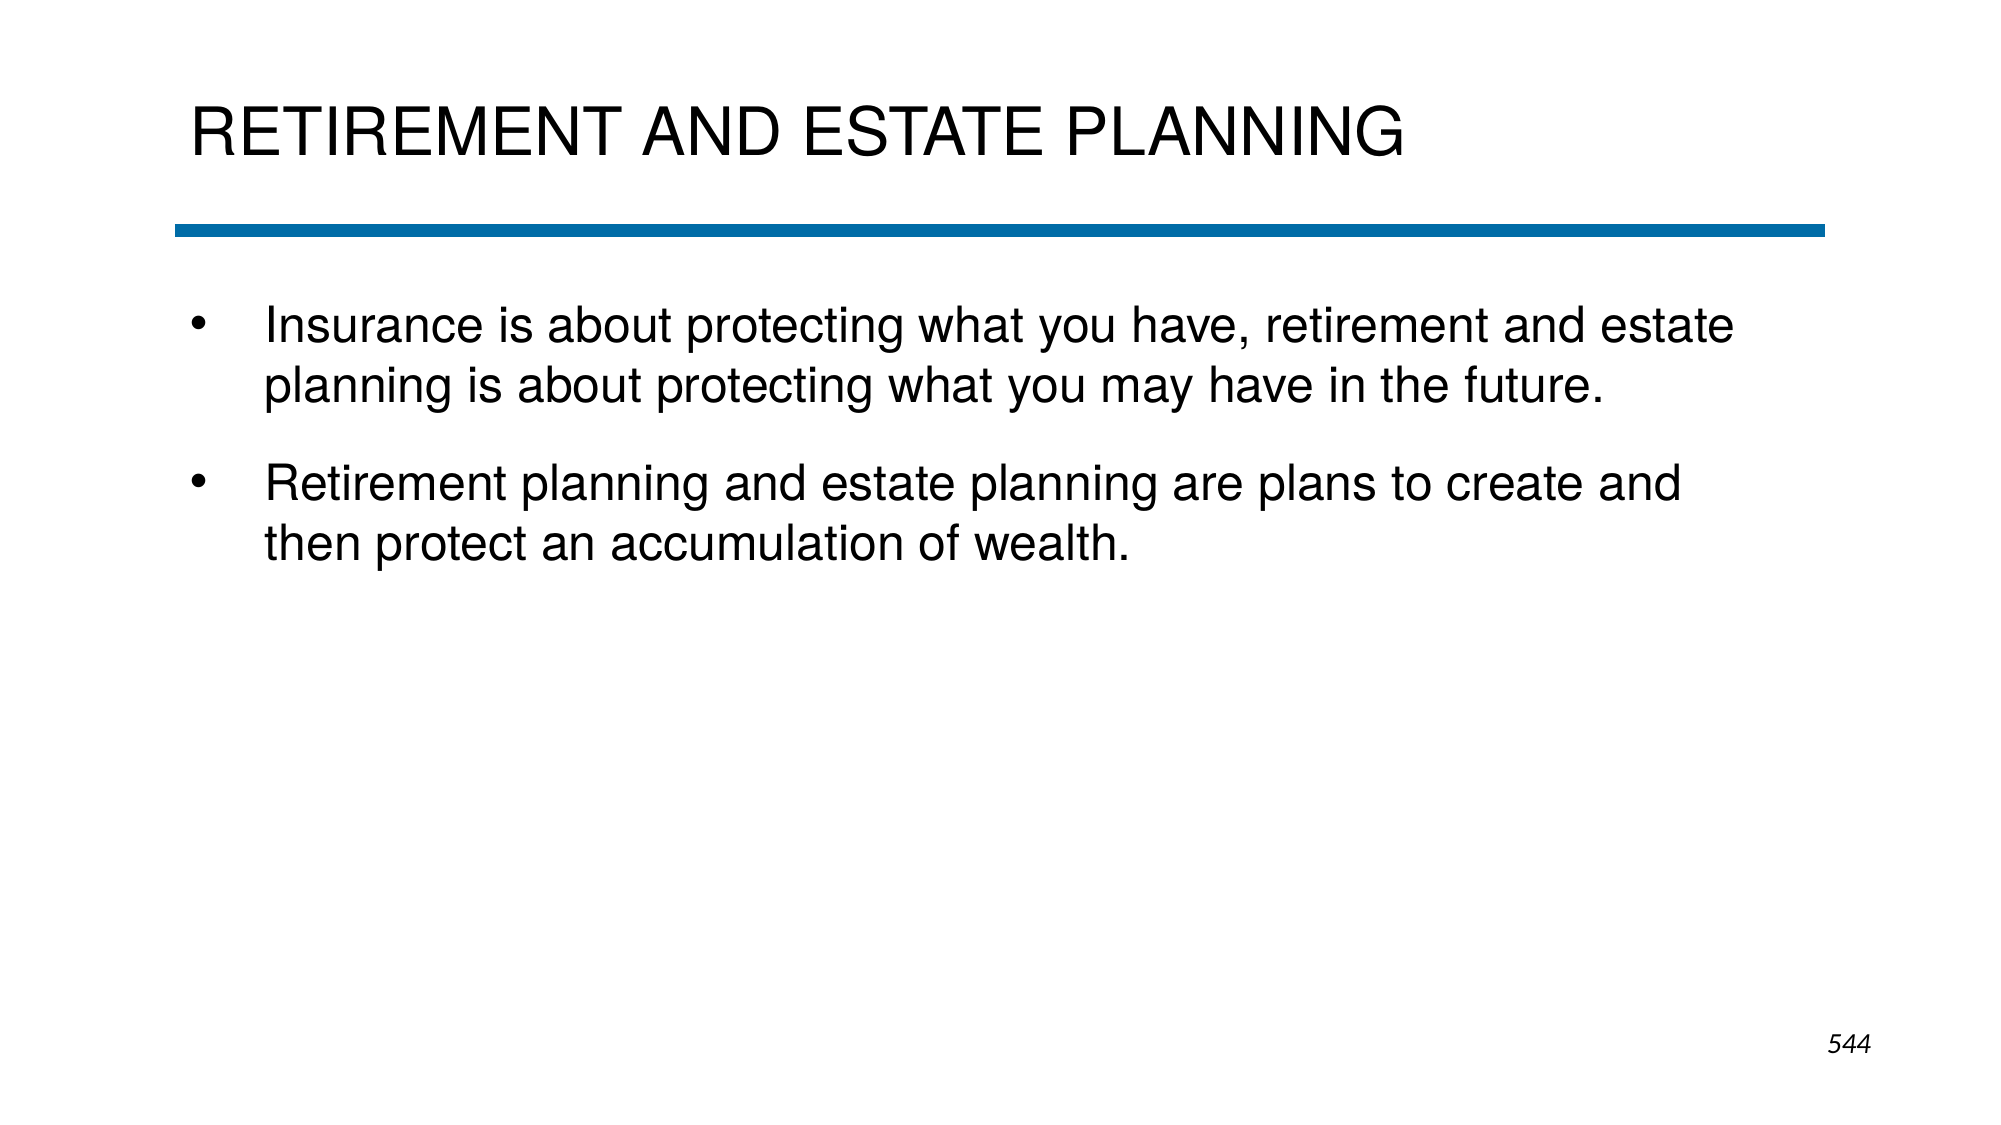

# retirement and estate planning
Insurance is about protecting what you have, retirement and estate planning is about protecting what you may have in the future.
Retirement planning and estate planning are plans to create and then protect an accumulation of wealth.
1-544